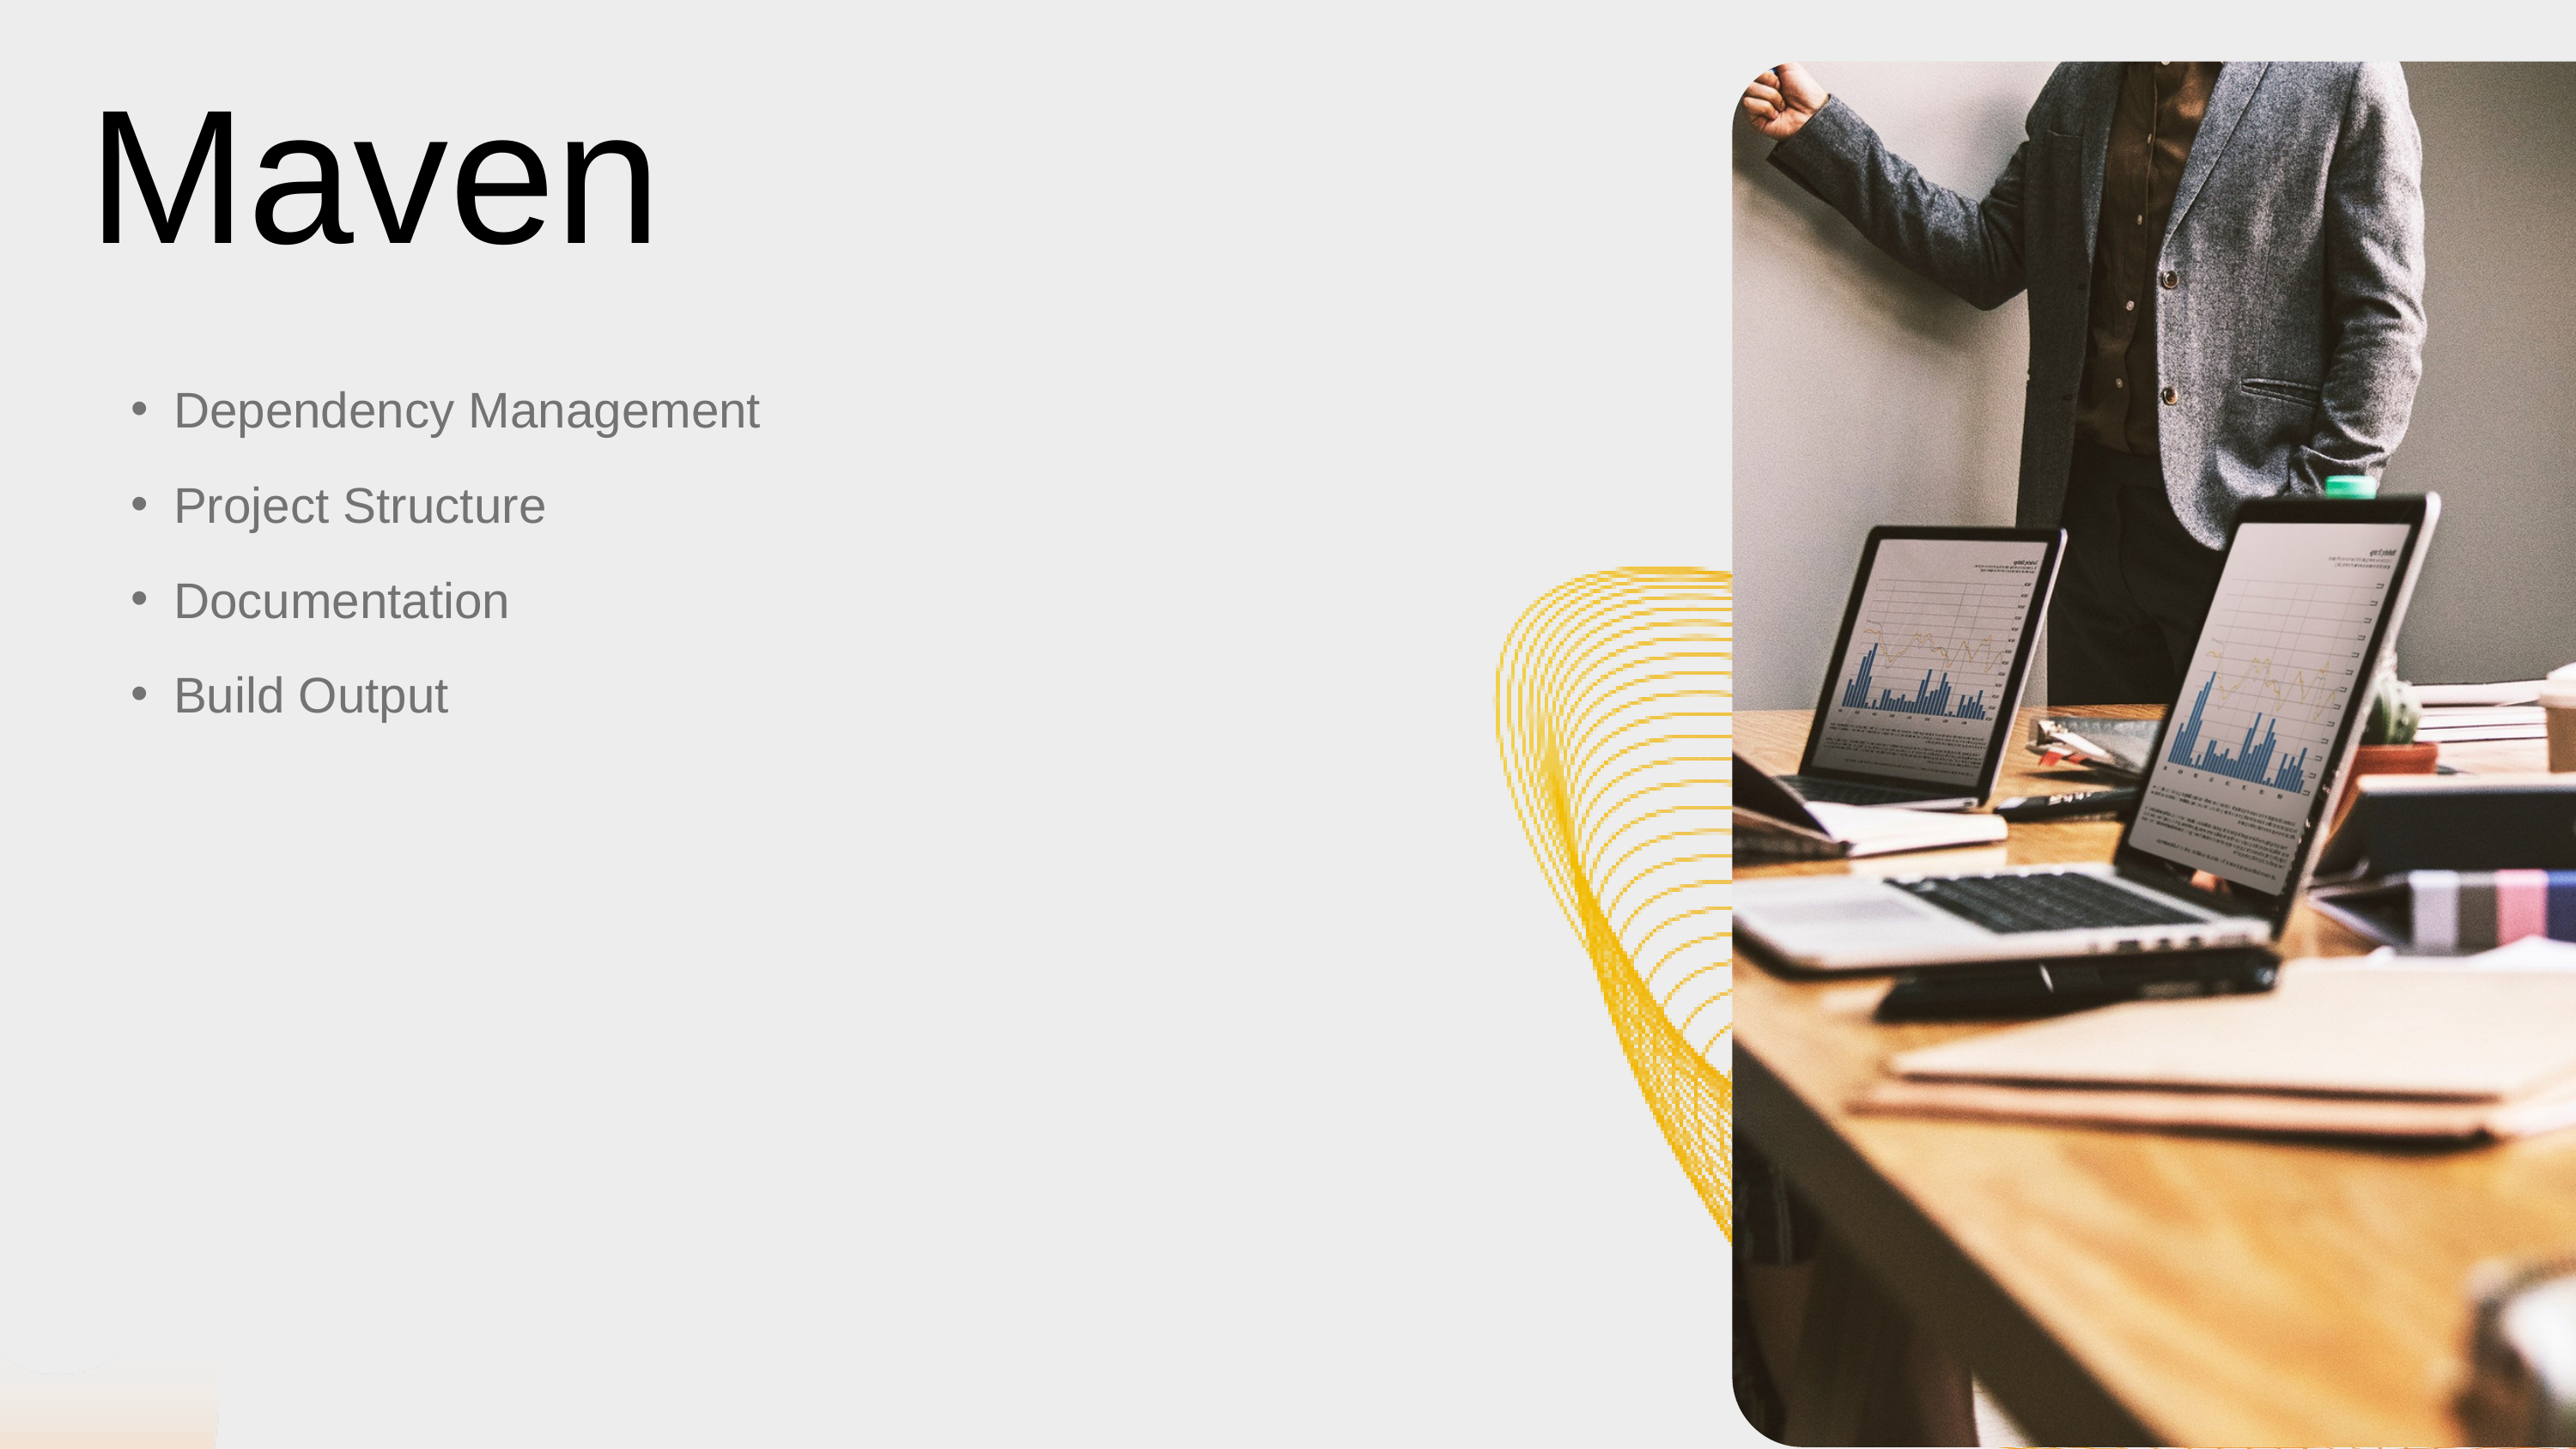

Maven

Dependency Management
Project Structure
Documentation
Build Output